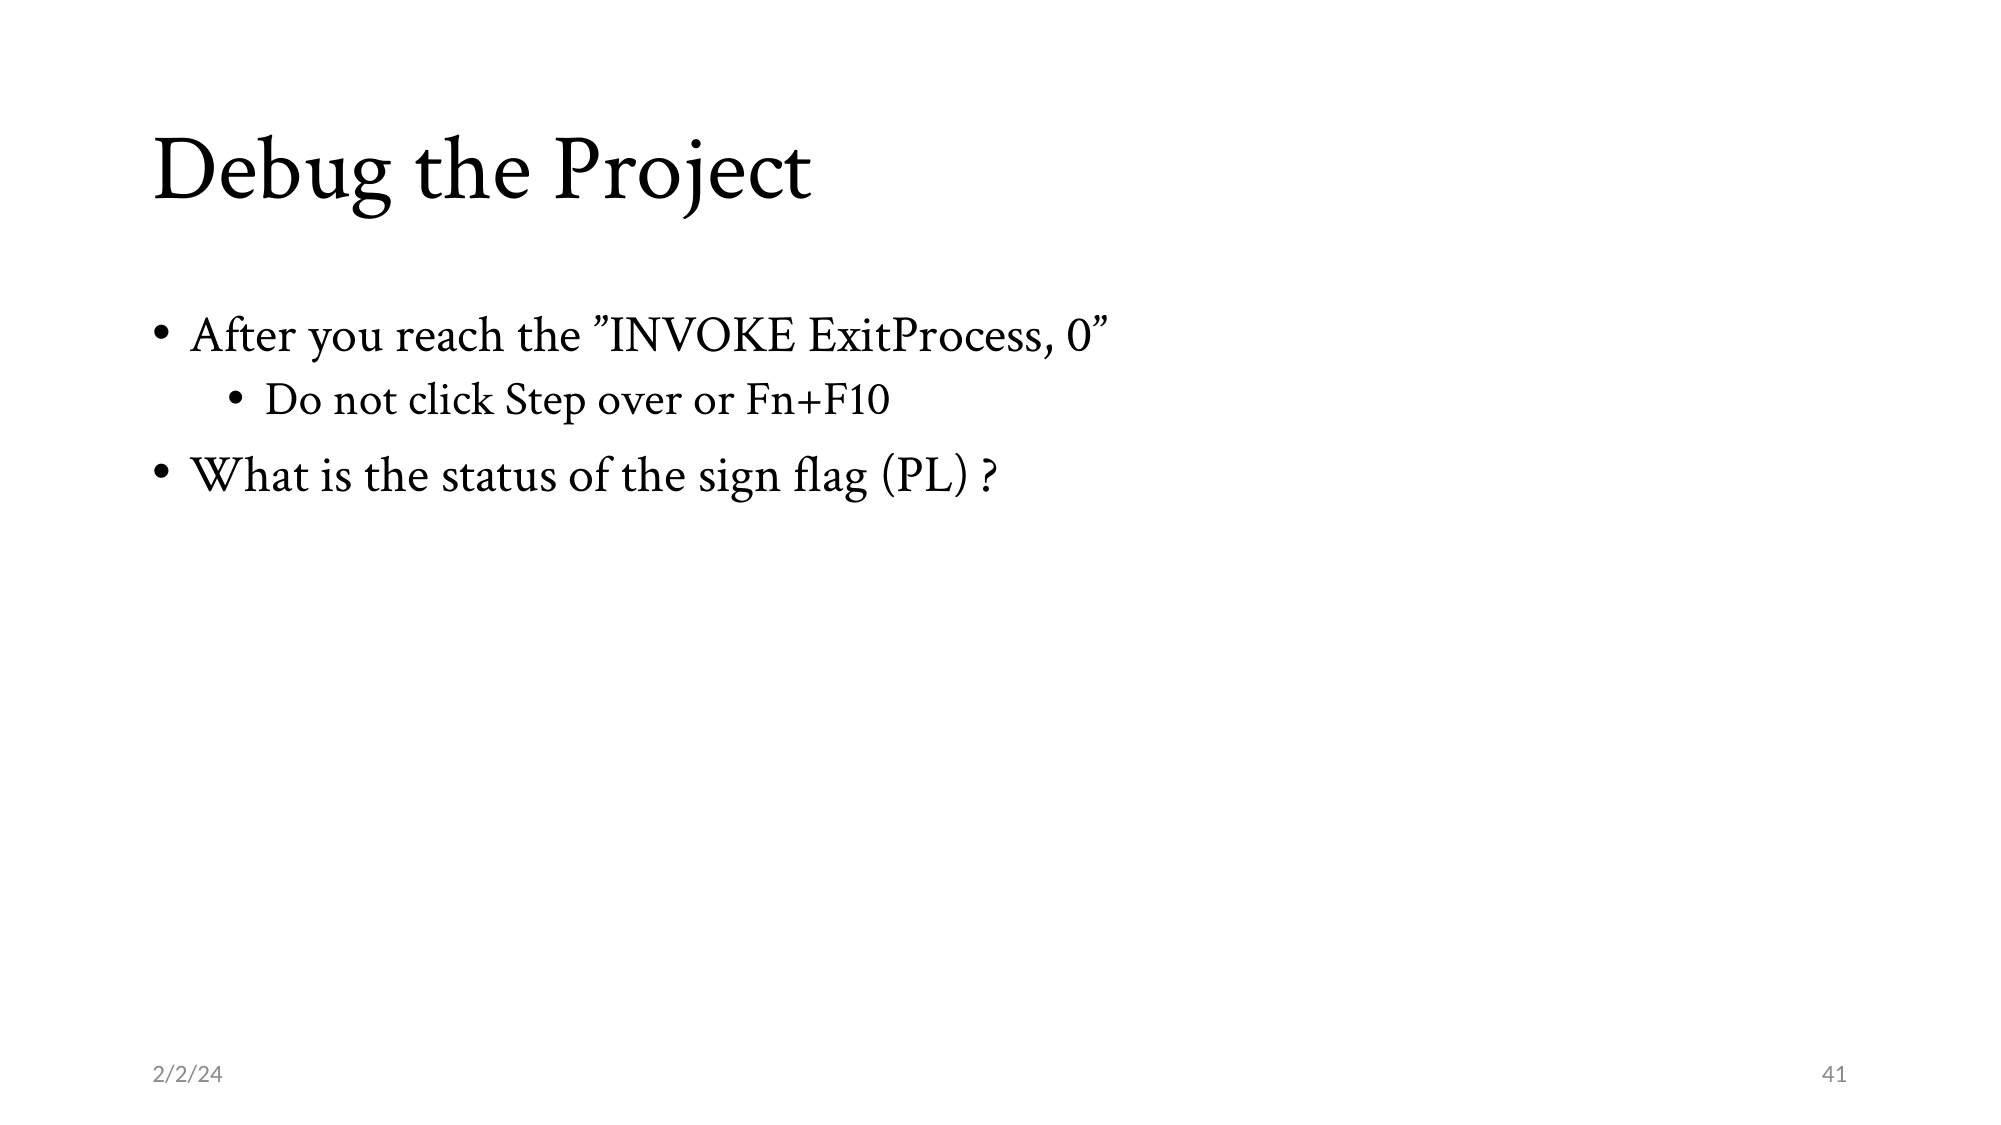

# Debug the Project
After you reach the ”INVOKE ExitProcess, 0”
Do not click Step over or Fn+F10
What is the status of the sign flag (PL) ?
2/2/24

41